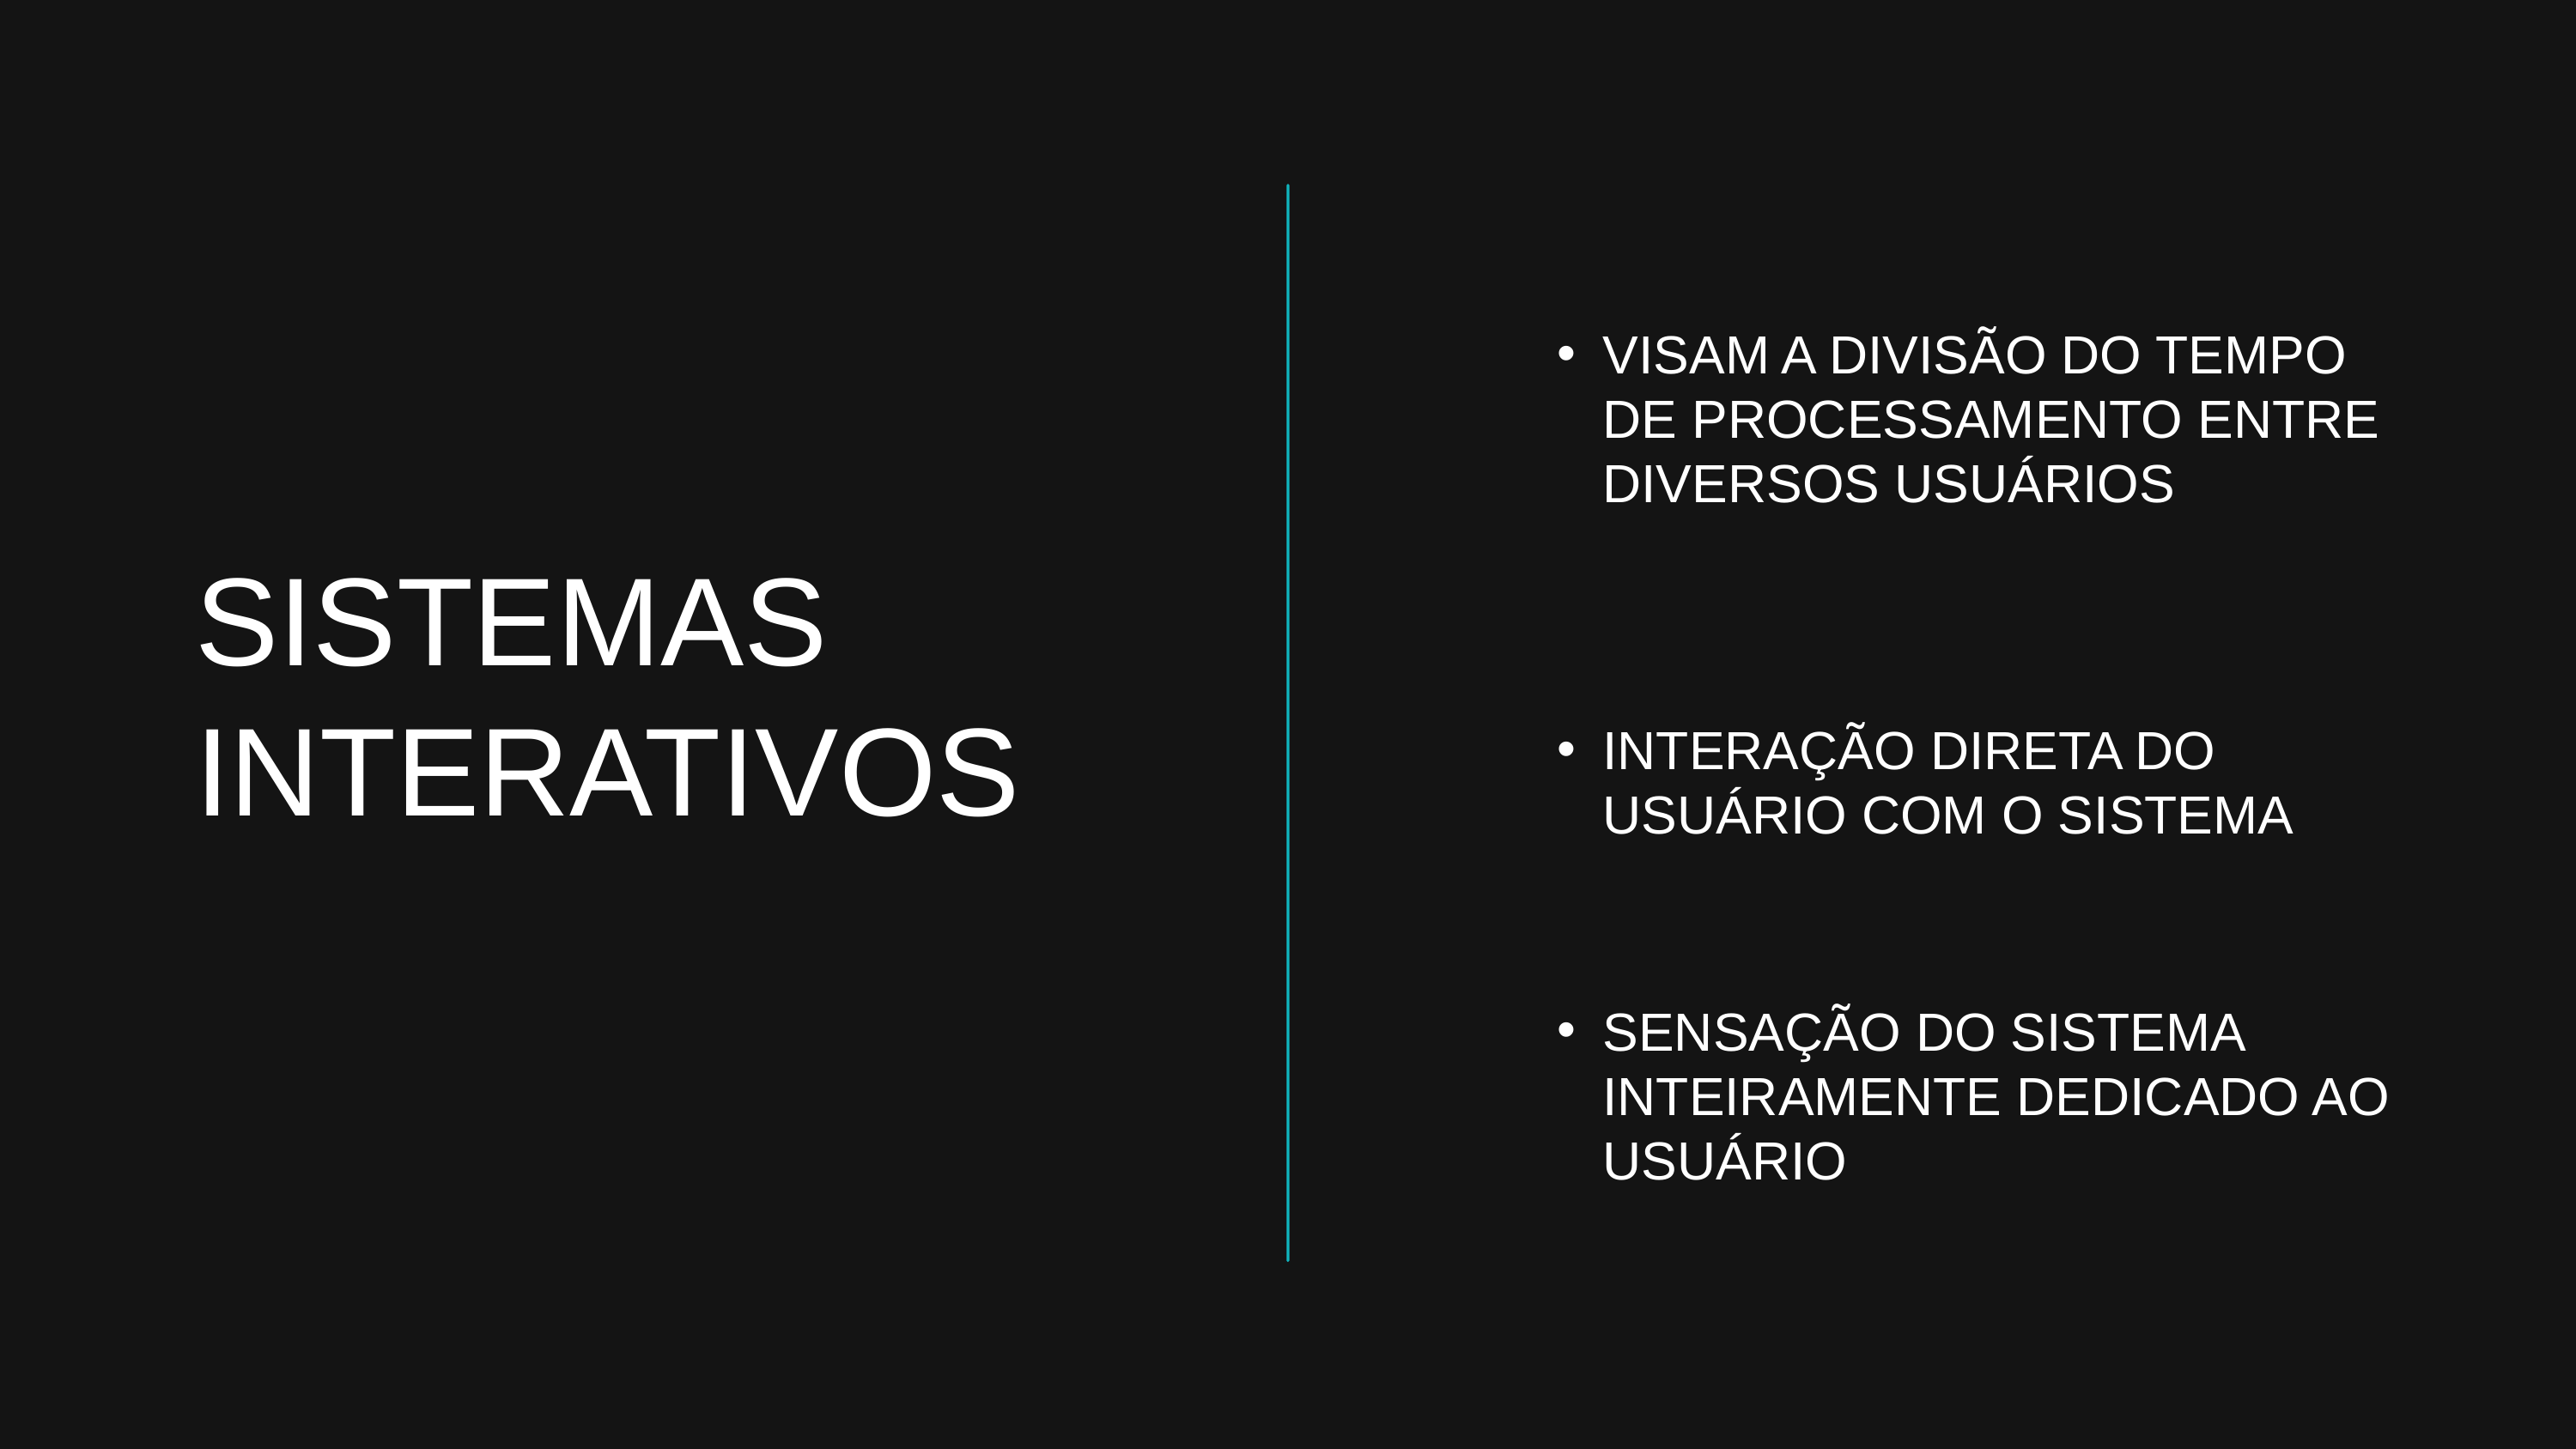

VISAM A DIVISÃO DO TEMPO DE PROCESSAMENTO ENTRE DIVERSOS USUÁRIOS

SISTEMAS INTERATIVOS

INTERAÇÃO DIRETA DO USUÁRIO COM O SISTEMA

SENSAÇÃO DO SISTEMA INTEIRAMENTE DEDICADO AO USUÁRIO